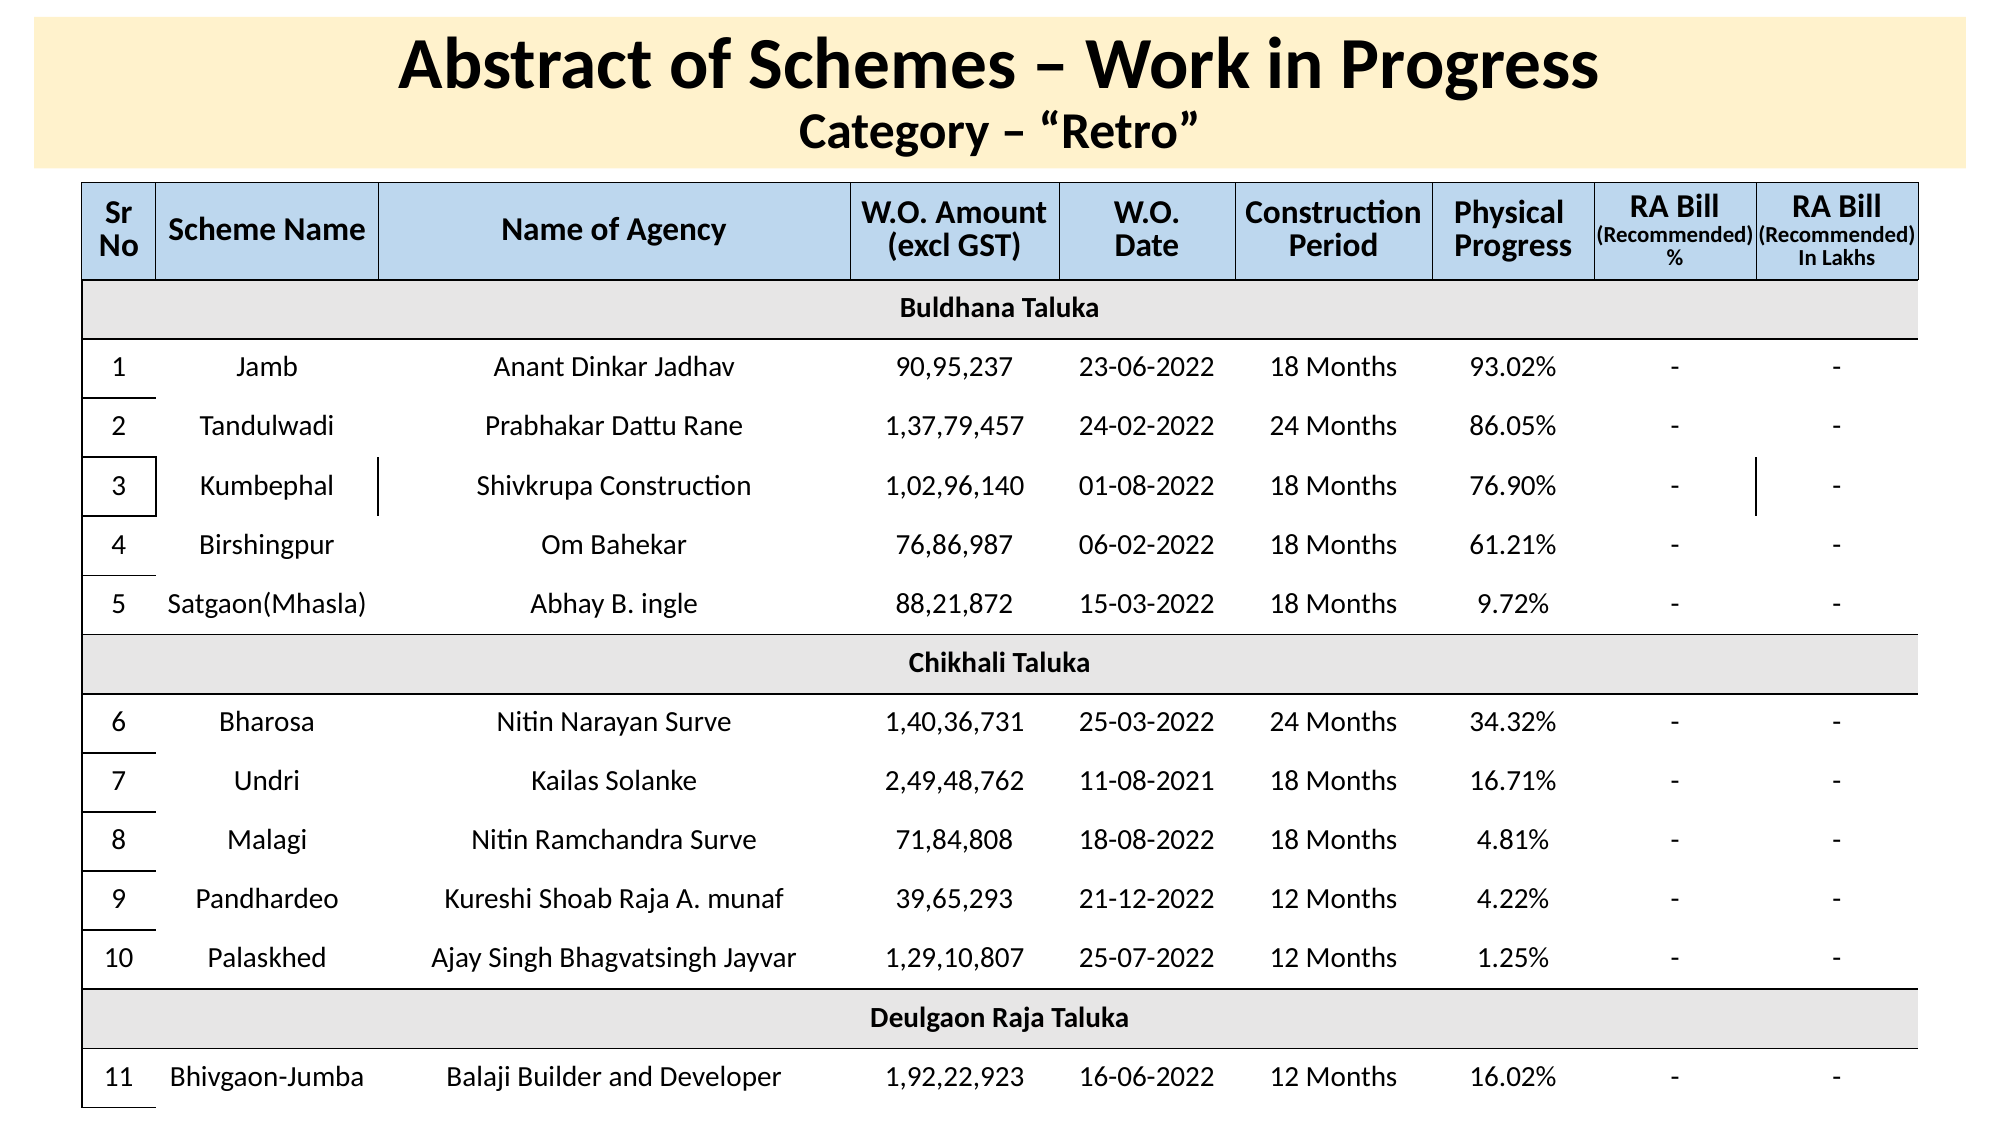

# Abstract of Schemes – Work in Progress Category – “Retro”
| Sr No | Scheme Name | Name of Agency | W.O. Amount (excl GST) | W.O. Date | Construction Period | Physical Progress | RA Bill (Recommended) % | RA Bill (Recommended) In Lakhs |
| --- | --- | --- | --- | --- | --- | --- | --- | --- |
| Buldhana Taluka | Buldhana Taluka |  |  |  |  |  |  |  |
| --- | --- | --- | --- | --- | --- | --- | --- | --- |
| 1 | Jamb | Anant Dinkar Jadhav | 90,95,237 | 23-06-2022 | 18 Months | 93.02% | - | - |
| 2 | Tandulwadi | Prabhakar Dattu Rane | 1,37,79,457 | 24-02-2022 | 24 Months | 86.05% | - | - |
| 3 | Kumbephal | Shivkrupa Construction | 1,02,96,140 | 01-08-2022 | 18 Months | 76.90% | - | - |
| 4 | Birshingpur | Om Bahekar | 76,86,987 | 06-02-2022 | 18 Months | 61.21% | - | - |
| 5 | Satgaon(Mhasla) | Abhay B. ingle | 88,21,872 | 15-03-2022 | 18 Months | 9.72% | - | - |
| Chikhali Taluka | Chikhali Taluka |  |  |  |  |  |  |  |
| 6 | Bharosa | Nitin Narayan Surve | 1,40,36,731 | 25-03-2022 | 24 Months | 34.32% | - | - |
| 7 | Undri | Kailas Solanke | 2,49,48,762 | 11-08-2021 | 18 Months | 16.71% | - | - |
| 8 | Malagi | Nitin Ramchandra Surve | 71,84,808 | 18-08-2022 | 18 Months | 4.81% | - | - |
| 9 | Pandhardeo | Kureshi Shoab Raja A. munaf | 39,65,293 | 21-12-2022 | 12 Months | 4.22% | - | - |
| 10 | Palaskhed | Ajay Singh Bhagvatsingh Jayvar | 1,29,10,807 | 25-07-2022 | 12 Months | 1.25% | - | - |
| Deulgaon Raja Taluka | Deulgaon Raja Taluka |  |  |  |  |  |  |  |
| 11 | Bhivgaon-Jumba | Balaji Builder and Developer | 1,92,22,923 | 16-06-2022 | 12 Months | 16.02% | - | - |